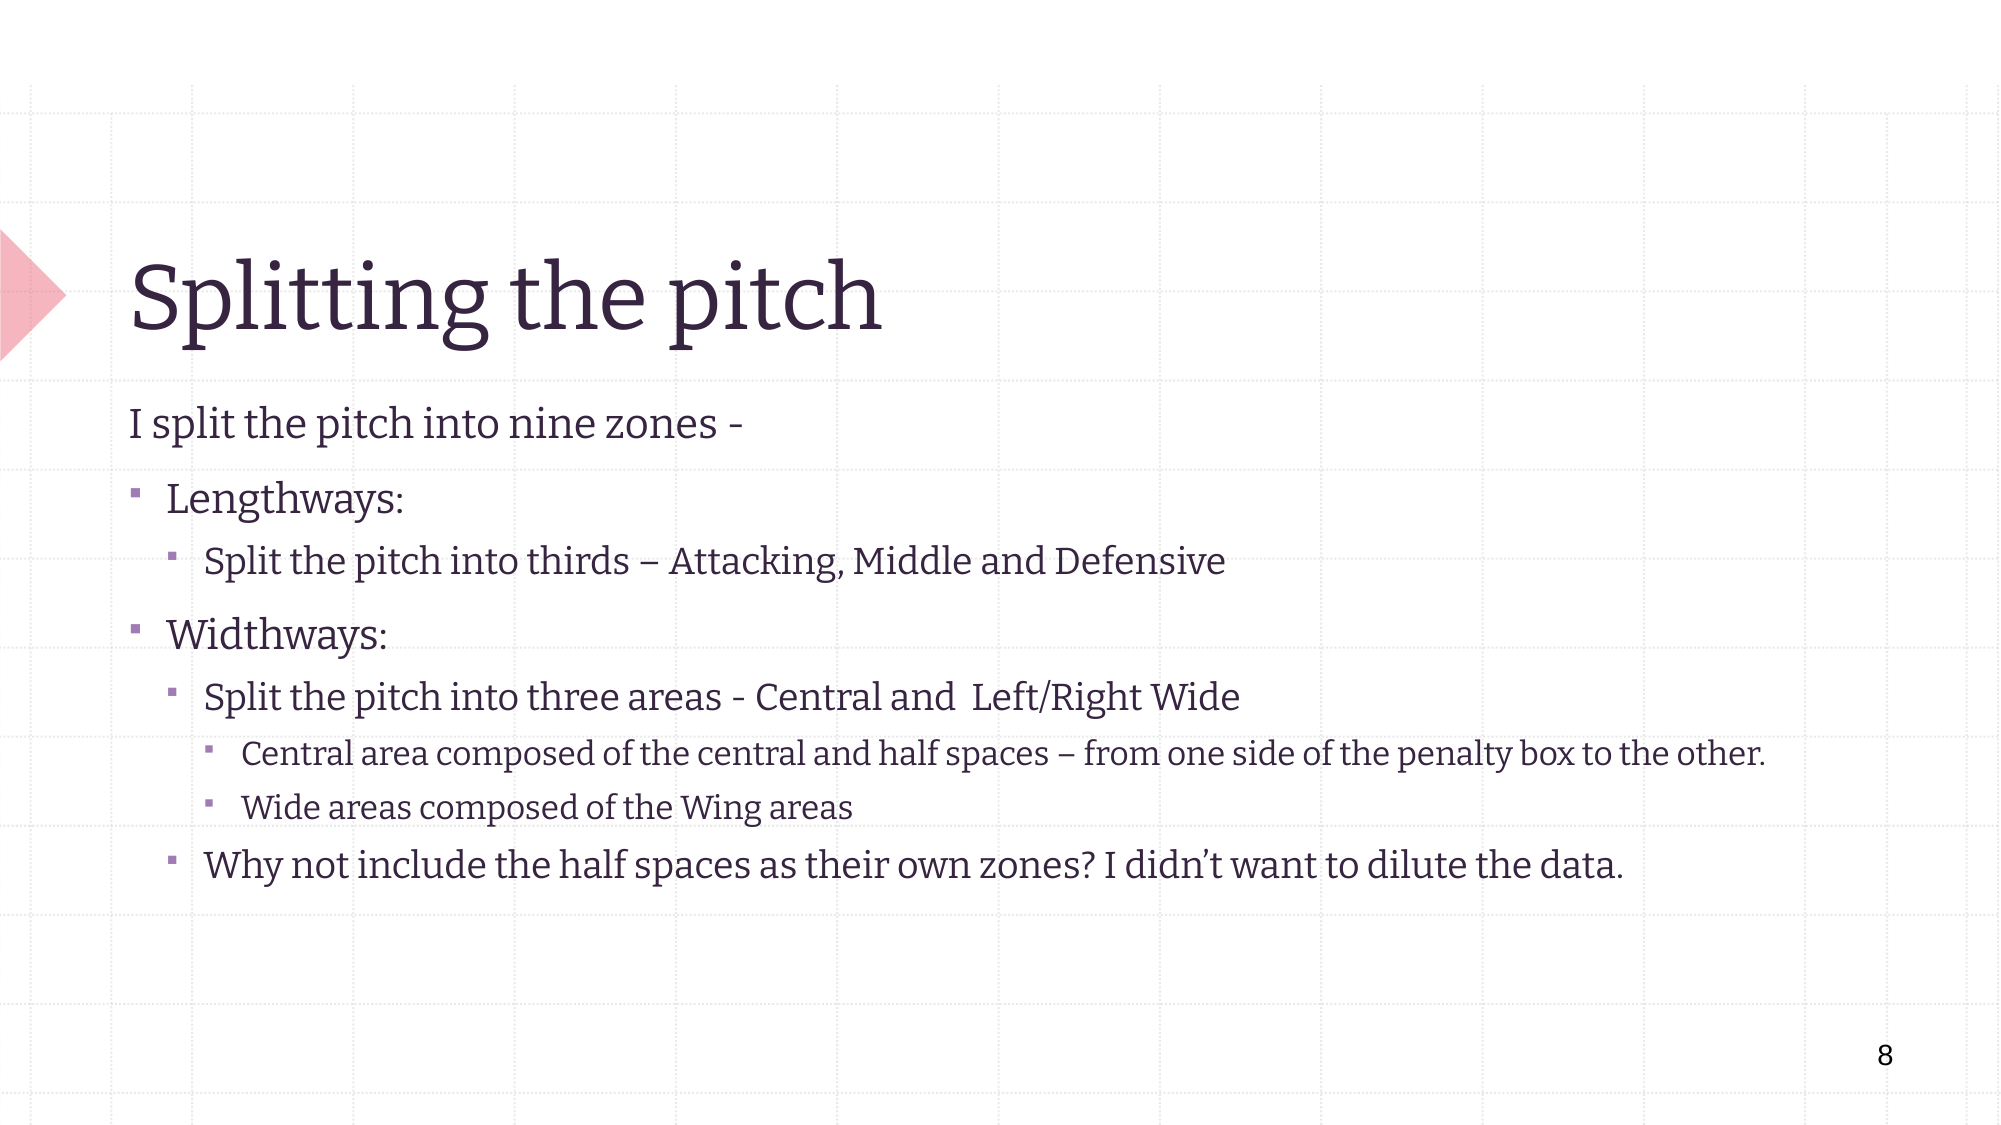

# Splitting the pitch
I split the pitch into nine zones -
Lengthways:
Split the pitch into thirds – Attacking, Middle and Defensive
Widthways:
Split the pitch into three areas - Central and  Left/Right Wide
Central area composed of the central and half spaces – from one side of the penalty box to the other.
Wide areas composed of the Wing areas
Why not include the half spaces as their own zones? I didn’t want to dilute the data.
8